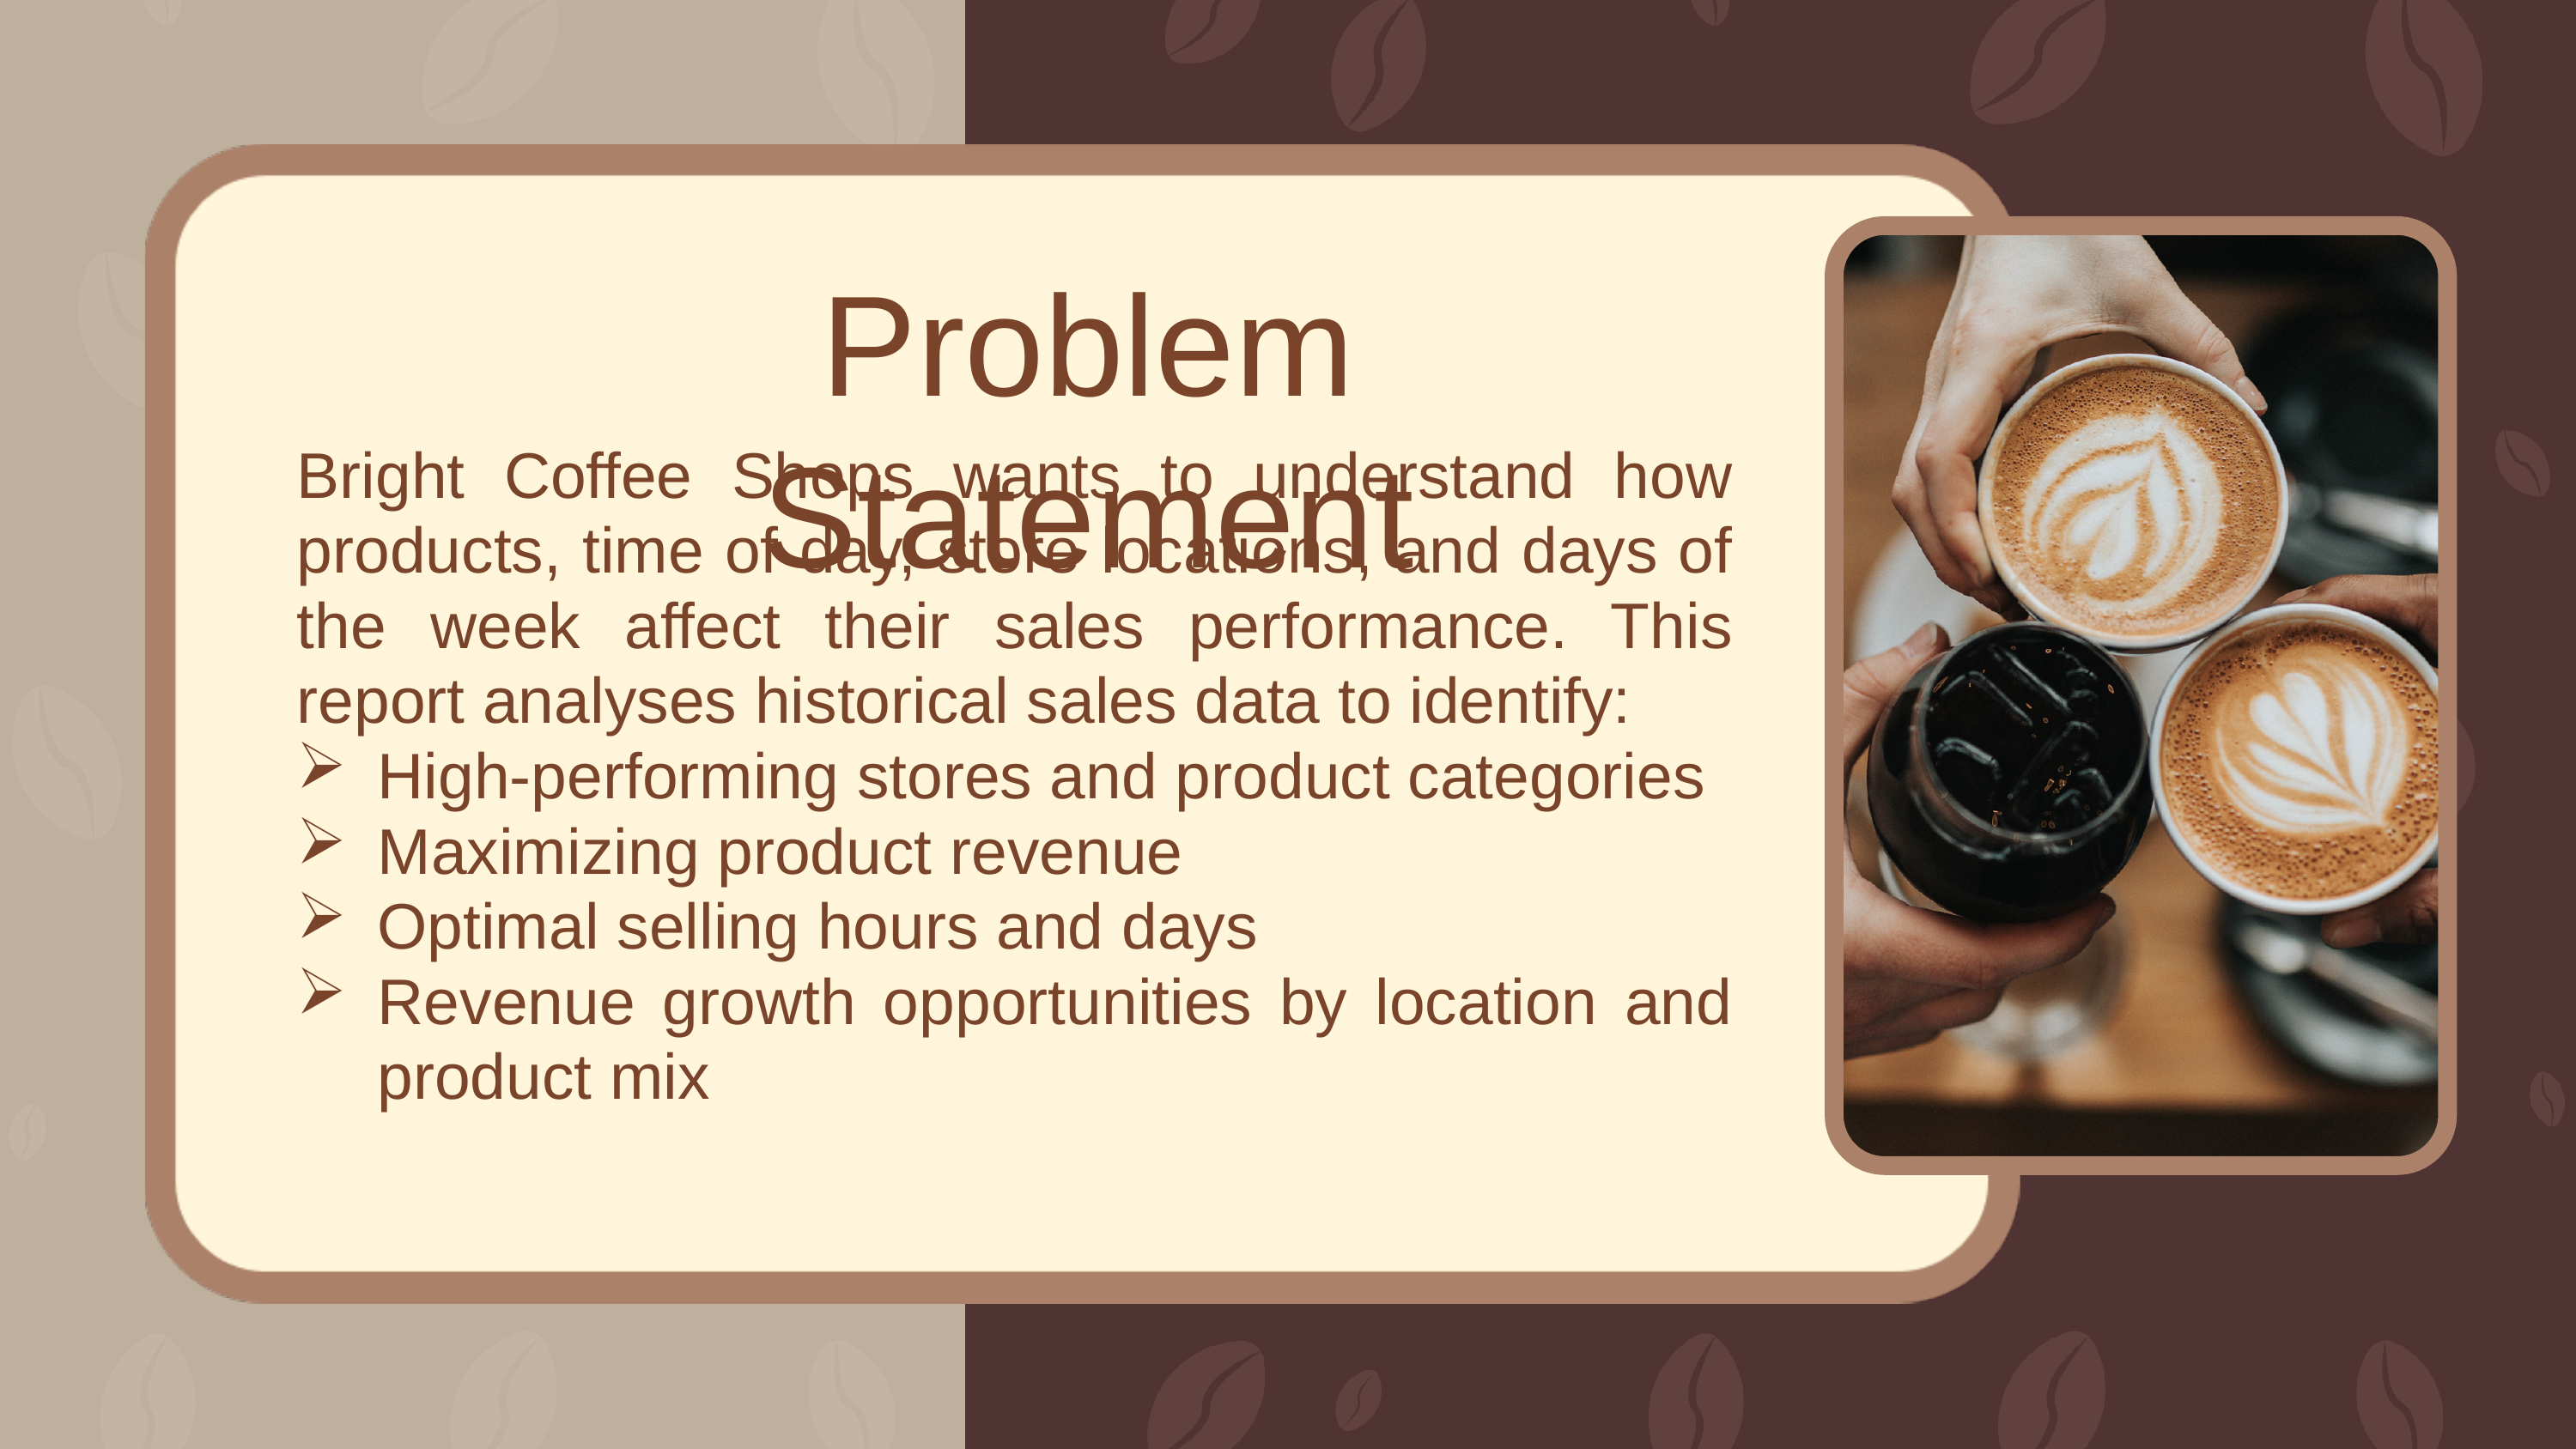

Problem Statement
Bright Coffee Shops wants to understand how products, time of day, store locations, and days of the week affect their sales performance. This report analyses historical sales data to identify:
High-performing stores and product categories
Maximizing product revenue
Optimal selling hours and days
Revenue growth opportunities by location and product mix